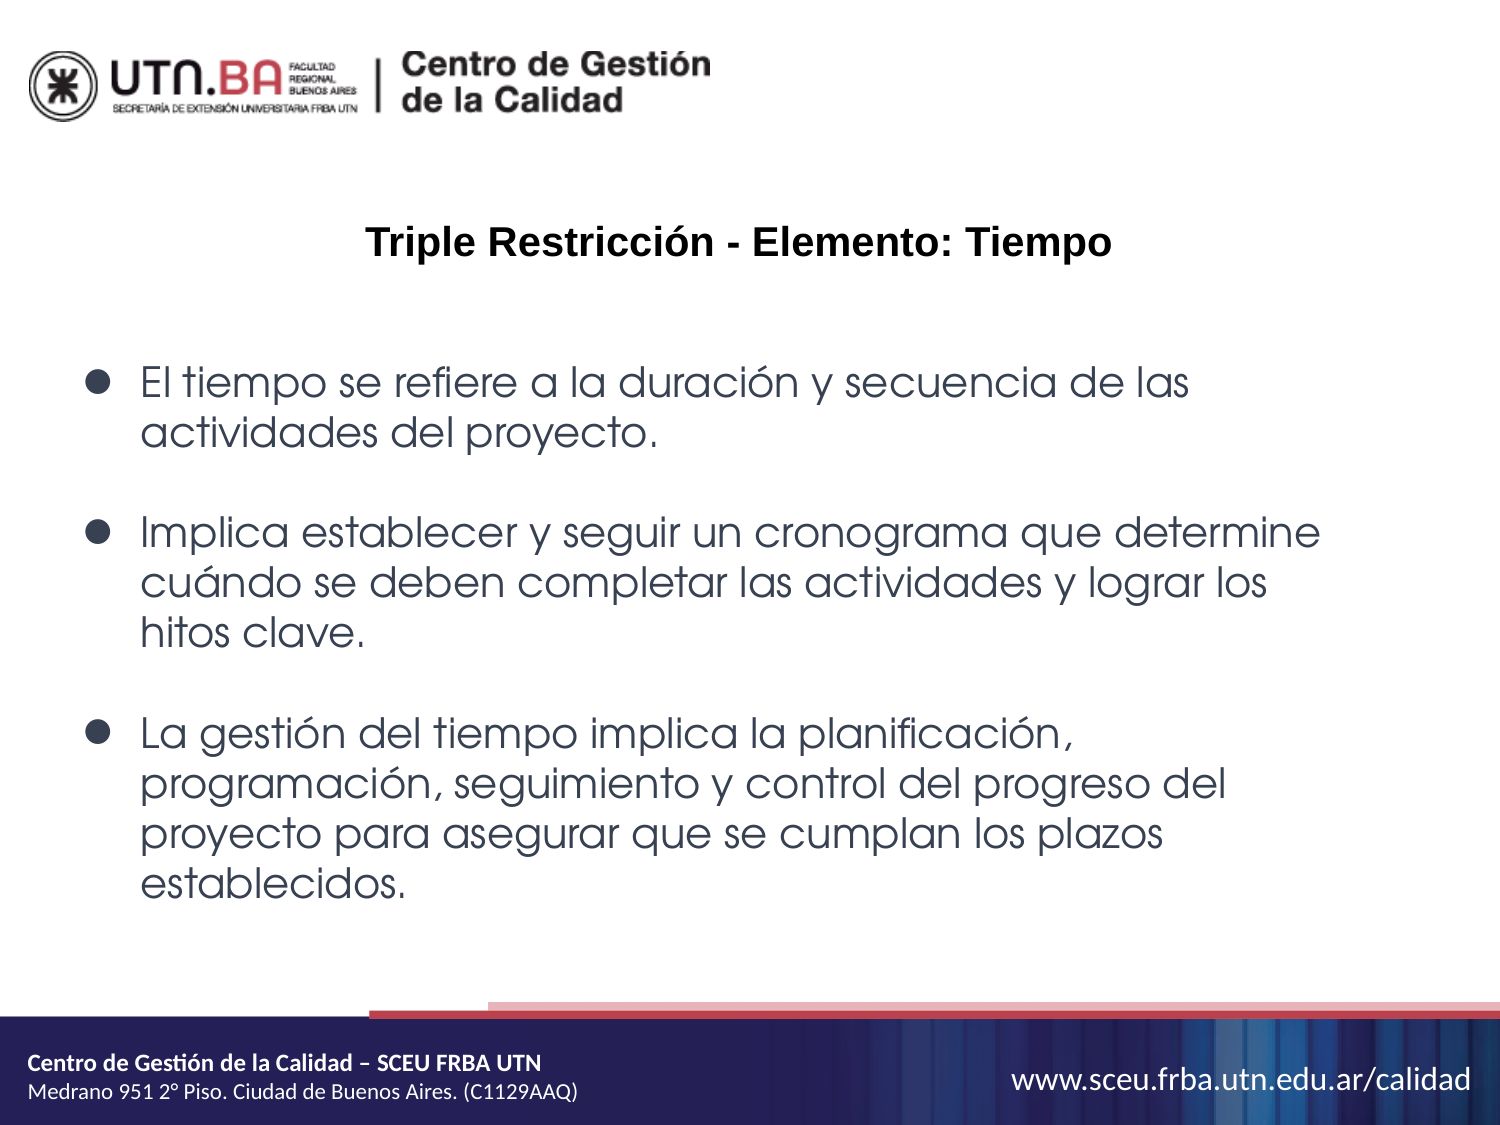

Triple Restricción - Elemento: Tiempo
El tiempo se refiere a la duración y secuencia de las actividades del proyecto.

Implica establecer y seguir un cronograma que determine cuándo se deben completar las actividades y lograr los hitos clave.

La gestión del tiempo implica la planificación, programación, seguimiento y control del progreso del proyecto para asegurar que se cumplan los plazos establecidos.